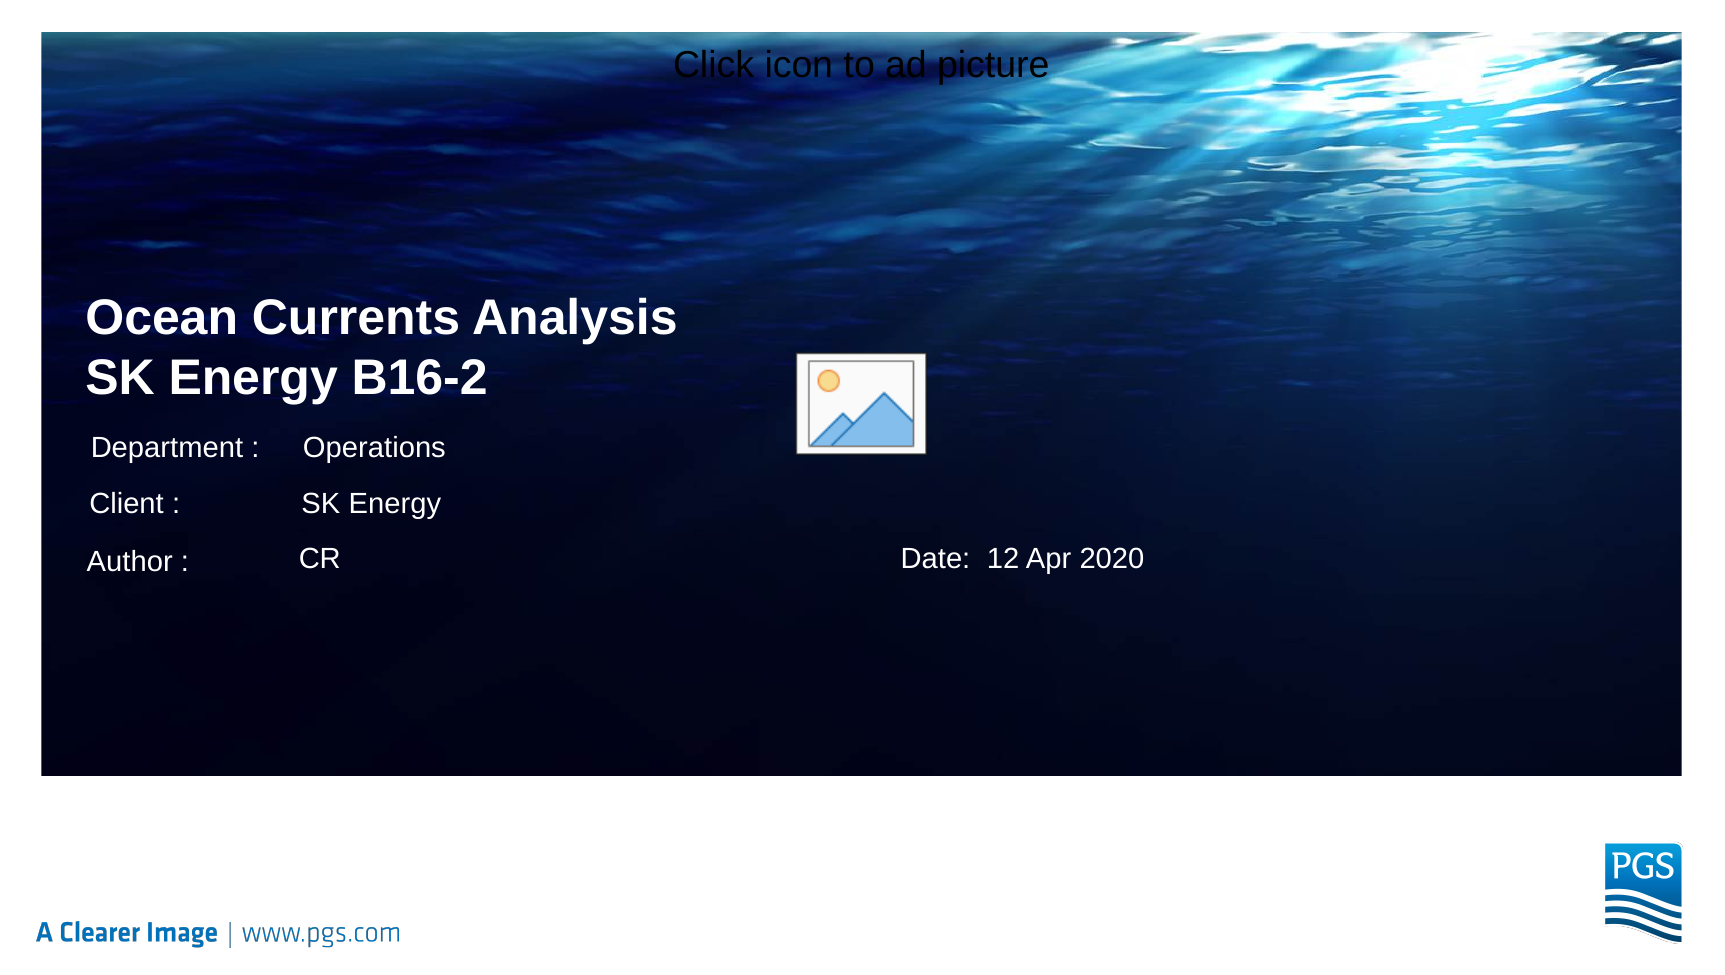

# Ocean Currents Analysis SK Energy B16-2
Department :
Operations
Client :
SK Energy
CR
Date:  12 Apr 2020
Author :